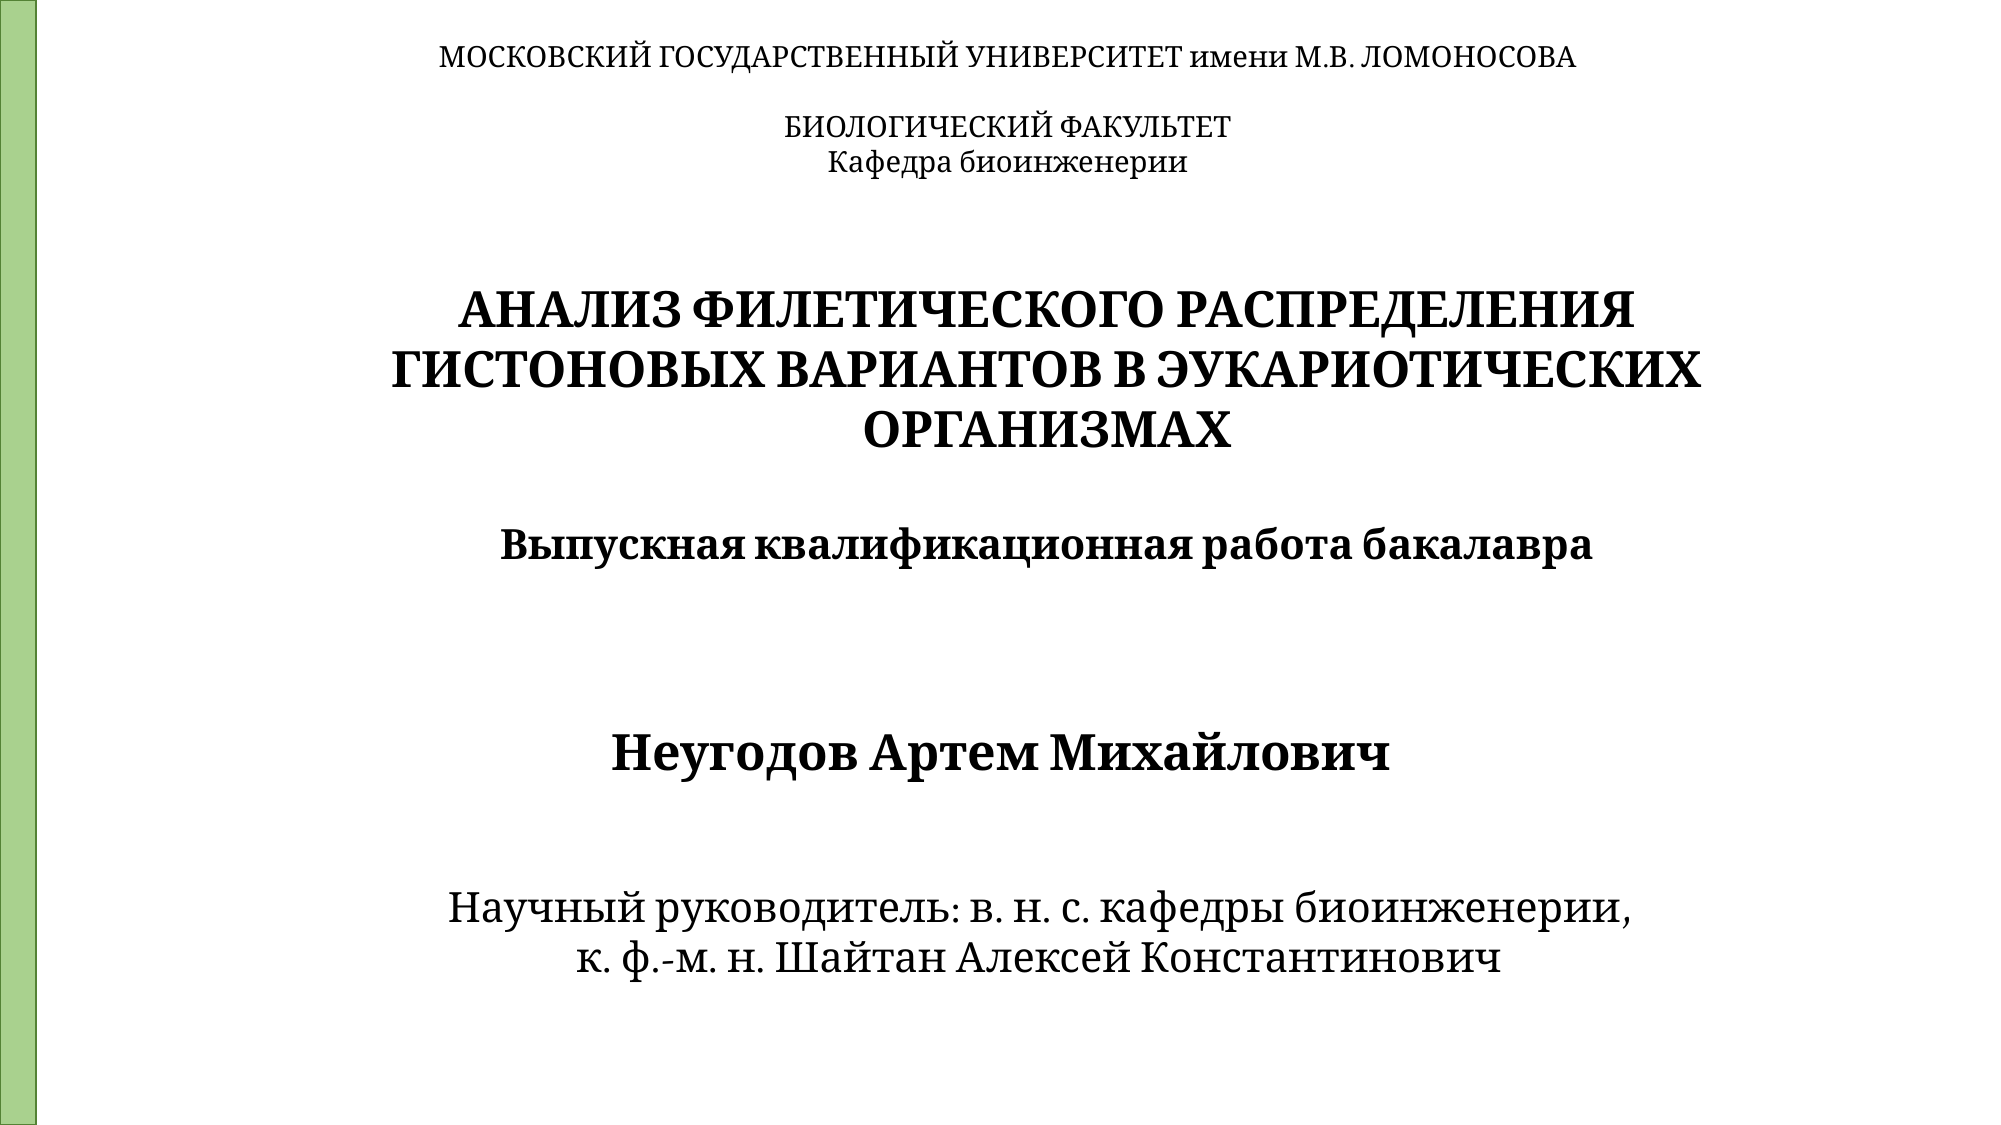

МОСКОВСКИЙ ГОСУДАРСТВЕННЫЙ УНИВЕРСИТЕТ имени М.В. ЛОМОНОСОВА

БИОЛОГИЧЕСКИЙ ФАКУЛЬТЕТ
Кафедра биоинженерии
АНАЛИЗ ФИЛЕТИЧЕСКОГО РАСПРЕДЕЛЕНИЯ ГИСТОНОВЫХ ВАРИАНТОВ В ЭУКАРИОТИЧЕСКИХ ОРГАНИЗМАХ

Выпускная квалификационная работа бакалавра

Неугодов Артем Михайлович
Научный руководитель: в. н. с. кафедры биоинженерии,
к. ф.-м. н. Шайтан Алексей Константинович